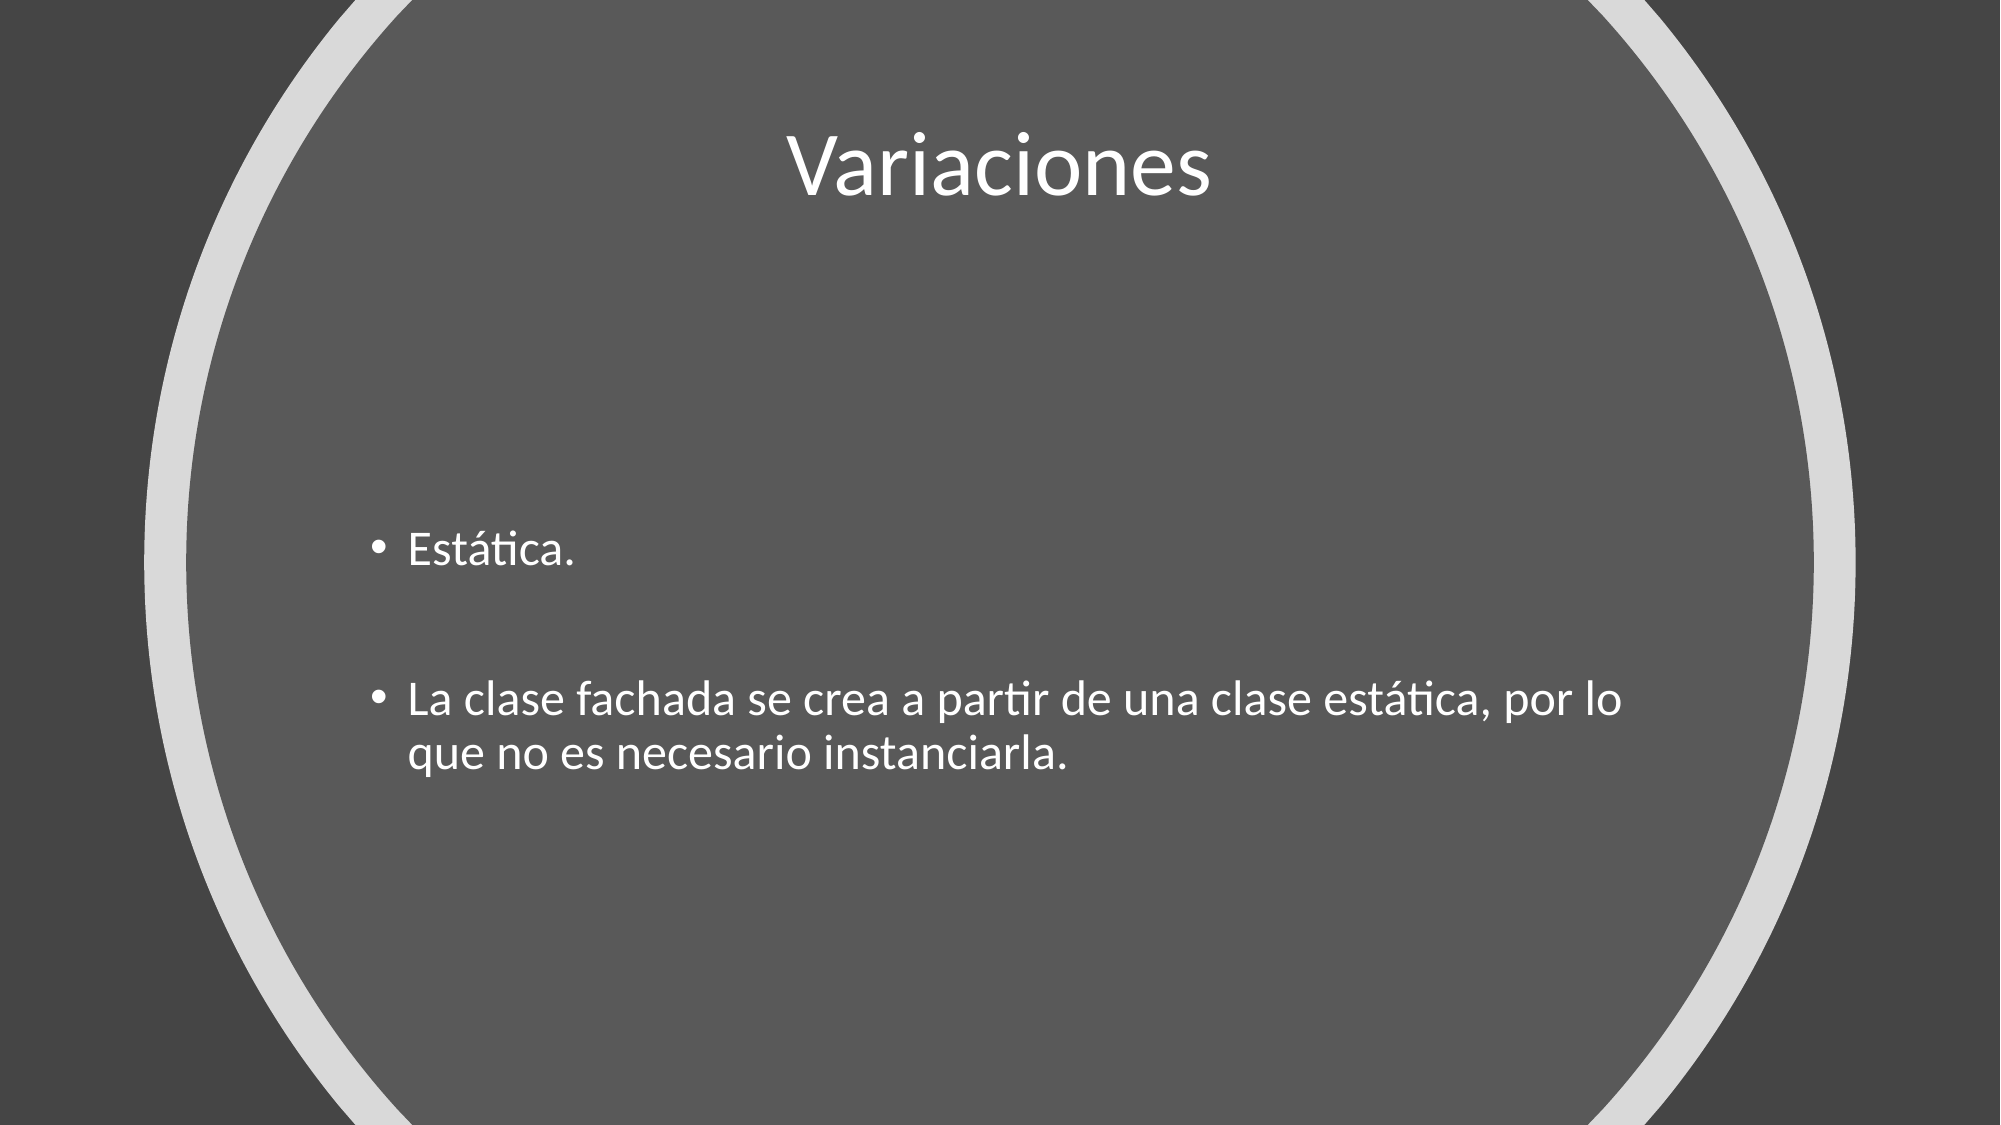

# Variaciones
Estática.

La clase fachada se crea a partir de una clase estática, por lo que no es necesario instanciarla.